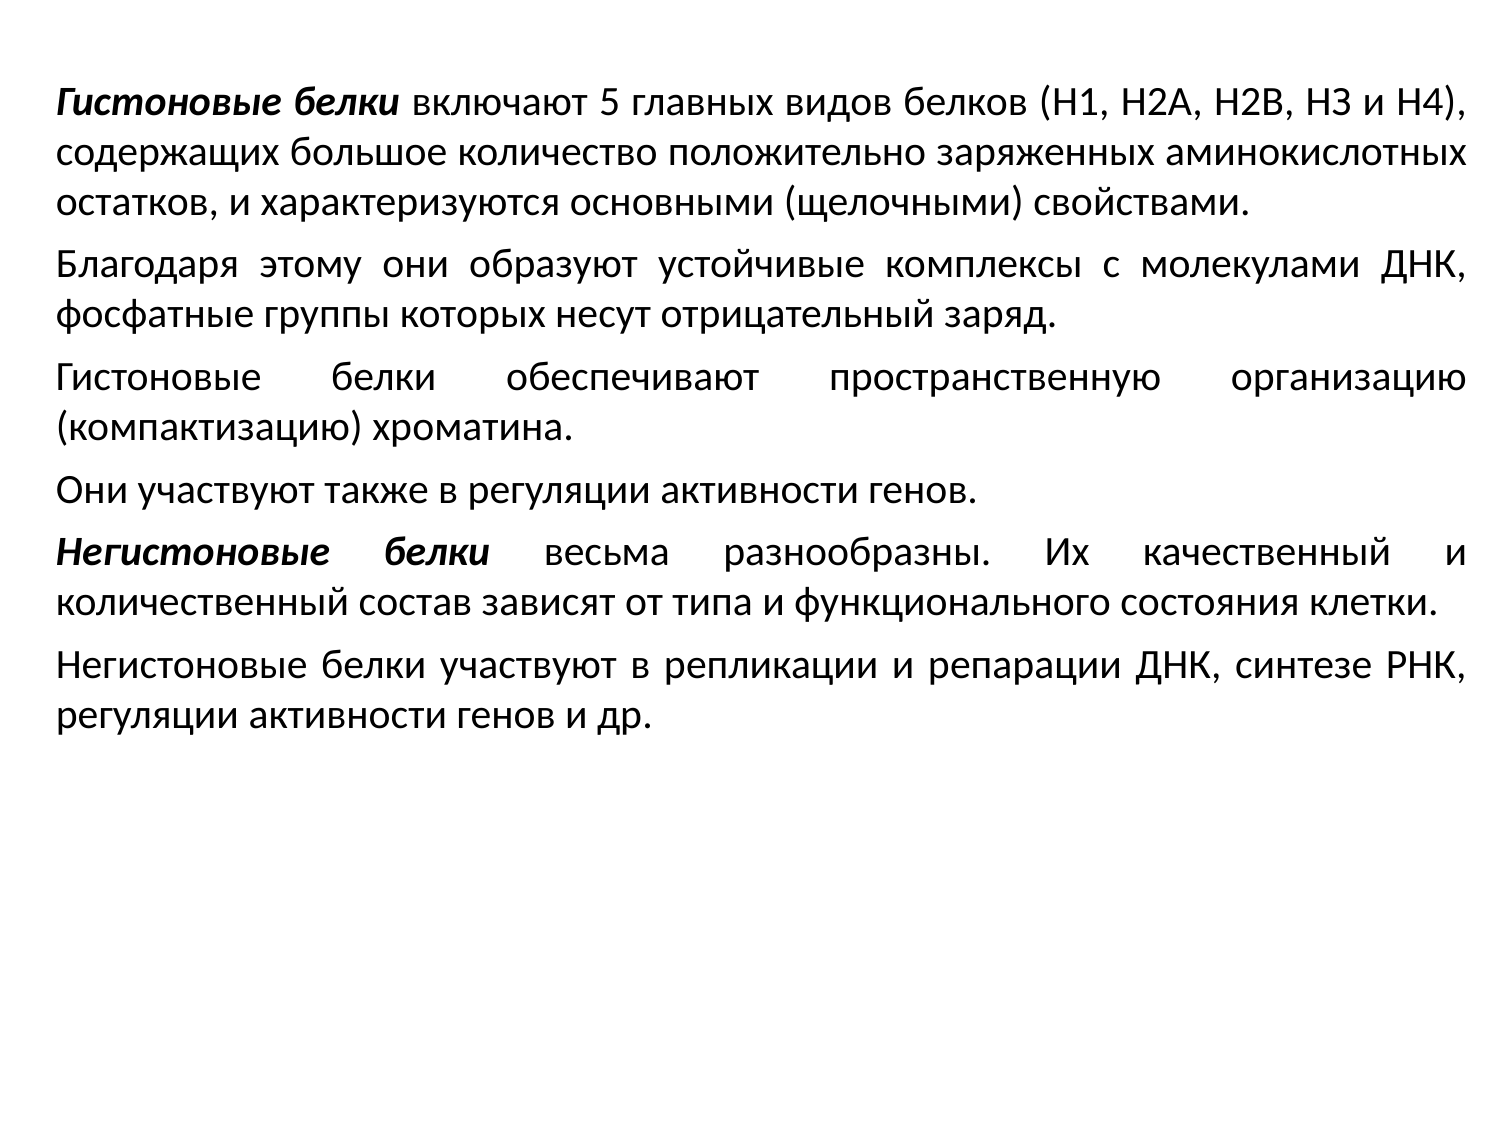

Гистоновые белки включают 5 главных видов белков (H1, Н2А, Н2В, НЗ и Н4), содержащих большое количество положительно заряженных аминокислотных остатков, и характеризуются основными (щелочными) свойствами.
Благодаря этому они образуют устойчивые комплексы с молекулами ДНК, фосфатные группы которых несут отрицательный заряд.
Гистоновые белки обеспечивают пространственную организацию (компактизацию) хроматина.
Они участвуют также в регуляции активности генов.
Негистоновые белки весьма разнообразны. Их качественный и количественный состав зависят от типа и функционального состояния клетки.
Негистоновые белки участвуют в репликации и репарации ДНК, синтезе РНК, регуляции активности генов и др.